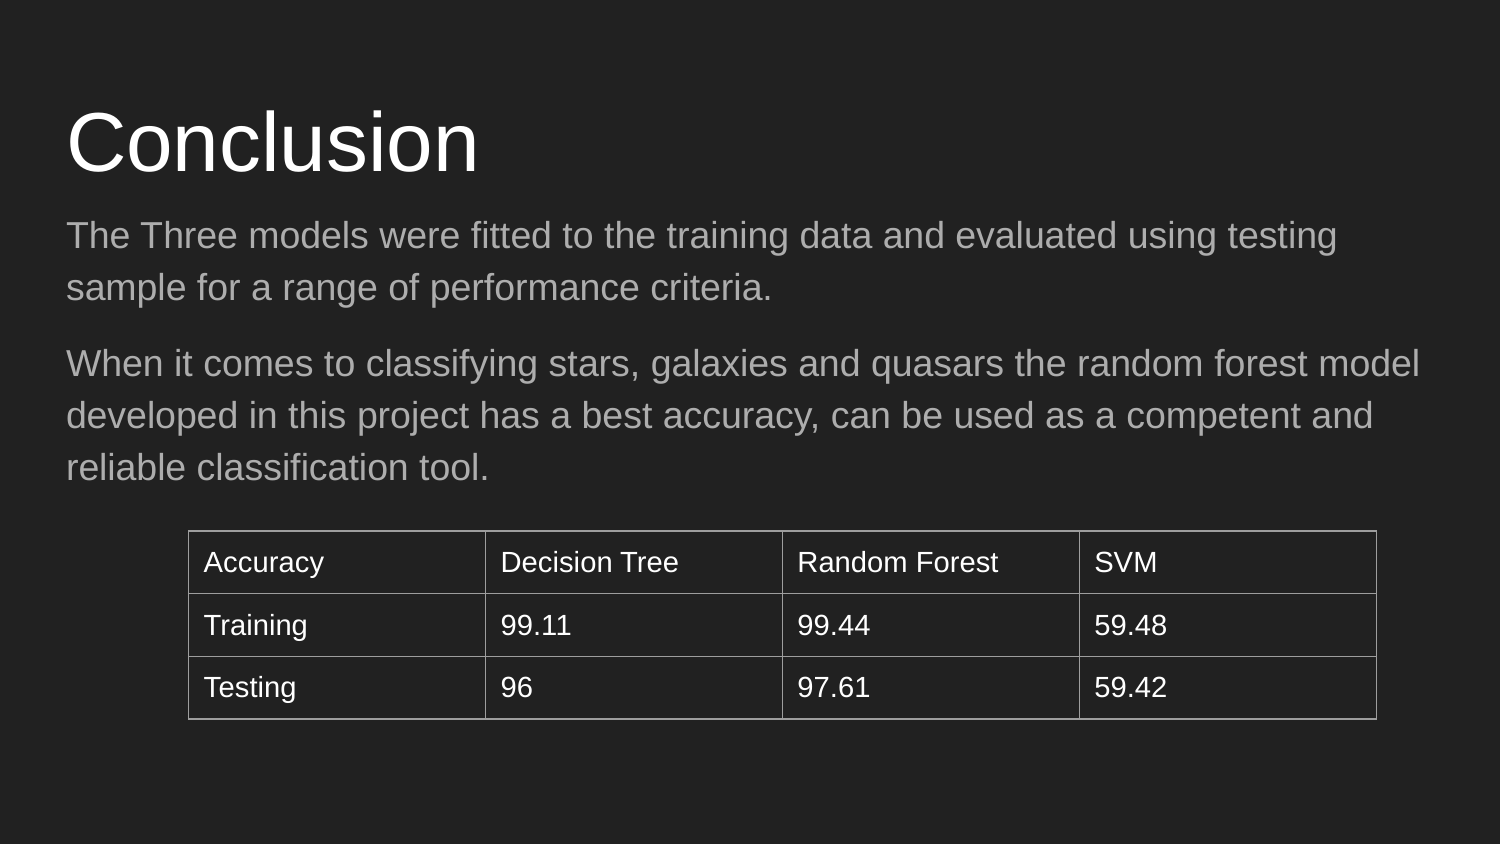

# Conclusion
The Three models were fitted to the training data and evaluated using testing sample for a range of performance criteria.
When it comes to classifying stars, galaxies and quasars the random forest model developed in this project has a best accuracy, can be used as a competent and reliable classification tool.

| Accuracy | Decision Tree | Random Forest | SVM |
| --- | --- | --- | --- |
| Training | 99.11 | 99.44 | 59.48 |
| Testing | 96 | 97.61 | 59.42 |